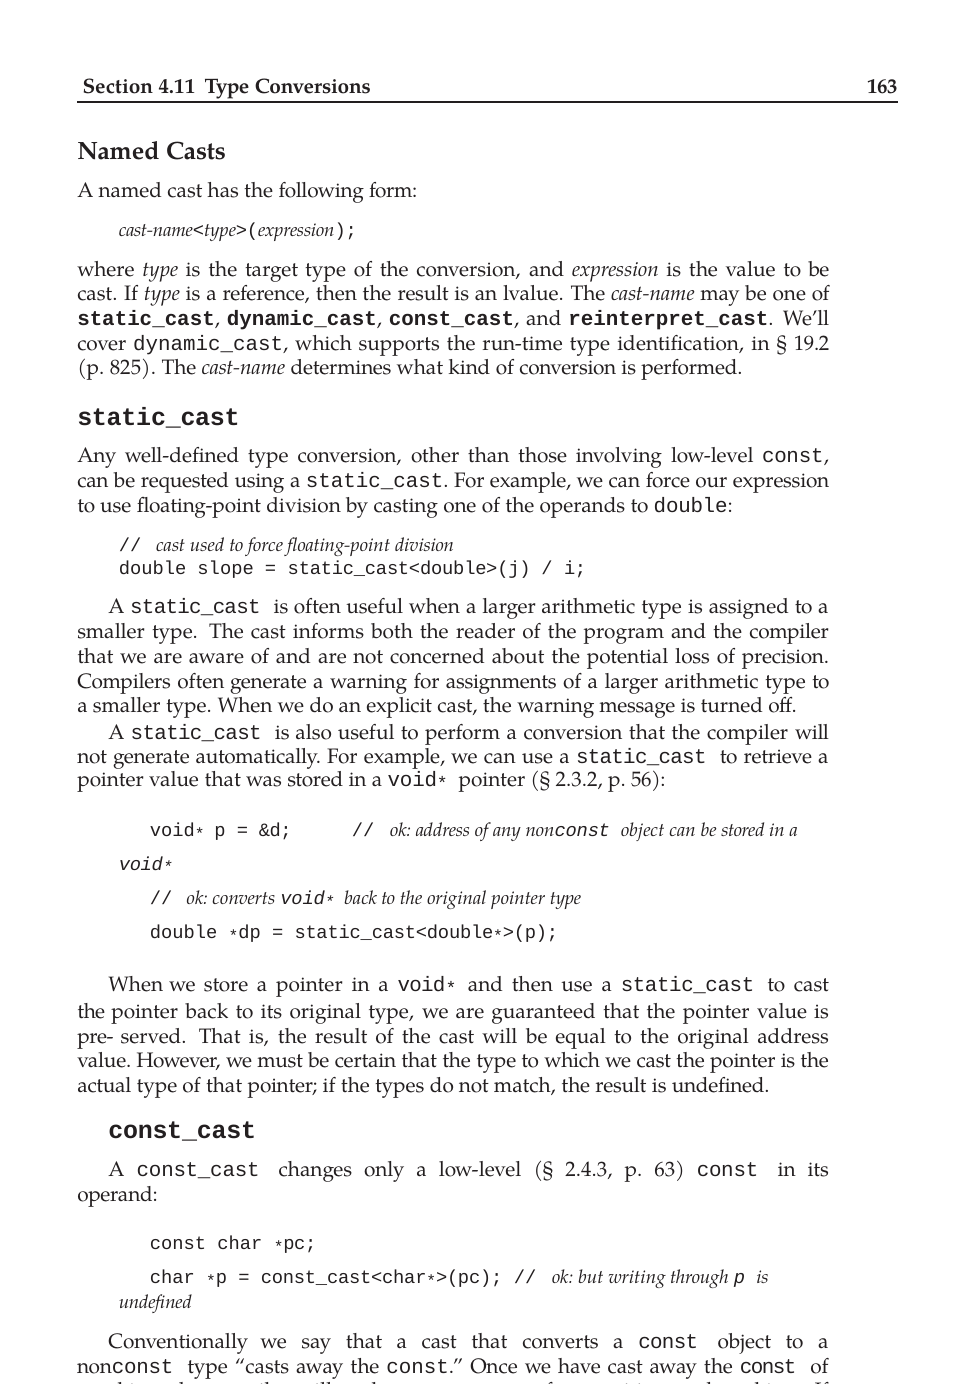

Section 4.11 Type Conversions
163

Named Casts
A named cast has the following form:
cast-name<type>(expression);
where type is the target type of the conversion, and expression is the value to be cast. If type is a reference, then the result is an lvalue. The cast-name may be one of static_cast, dynamic_cast, const_cast, and reinterpret_cast. We’ll cover dynamic_cast, which supports the run-time type identification, in § 19.2 (p. 825). The cast-name determines what kind of conversion is performed.
static_cast
Any well-defined type conversion, other than those involving low-level const, can be requested using a static_cast. For example, we can force our expression to use floating-point division by casting one of the operands to double:
// cast used to force floating-point division
double slope = static_cast<double>(j) / i;
A static_cast is often useful when a larger arithmetic type is assigned to a smaller type. The cast informs both the reader of the program and the compiler that we are aware of and are not concerned about the potential loss of precision. Compilers often generate a warning for assignments of a larger arithmetic type to a smaller type. When we do an explicit cast, the warning message is turned off.
A static_cast is also useful to perform a conversion that the compiler will not generate automatically. For example, we can use a static_cast to retrieve a pointer value that was stored in a void* pointer (§ 2.3.2, p. 56):
void* p = &d;	// ok: address of any nonconst object can be stored in a void*
// ok: converts void* back to the original pointer type
double *dp = static_cast<double*>(p);
When we store a pointer in a void* and then use a static_cast to cast the pointer back to its original type, we are guaranteed that the pointer value is pre- served. That is, the result of the cast will be equal to the original address value. However, we must be certain that the type to which we cast the pointer is the actual type of that pointer; if the types do not match, the result is undefined.
const_cast
A const_cast changes only a low-level (§ 2.4.3, p. 63) const in its operand:
const char *pc;
char *p = const_cast<char*>(pc); // ok: but writing through p is undefined
Conventionally we say that a cast that converts a const object to a nonconst type “casts away the const.” Once we have cast away the const of an object, the compiler will no longer prevent us from writing to that object. If the object was originally not a const, using a cast to obtain write access is legal. However, using a const_cast in order to write to a const object is undefined.